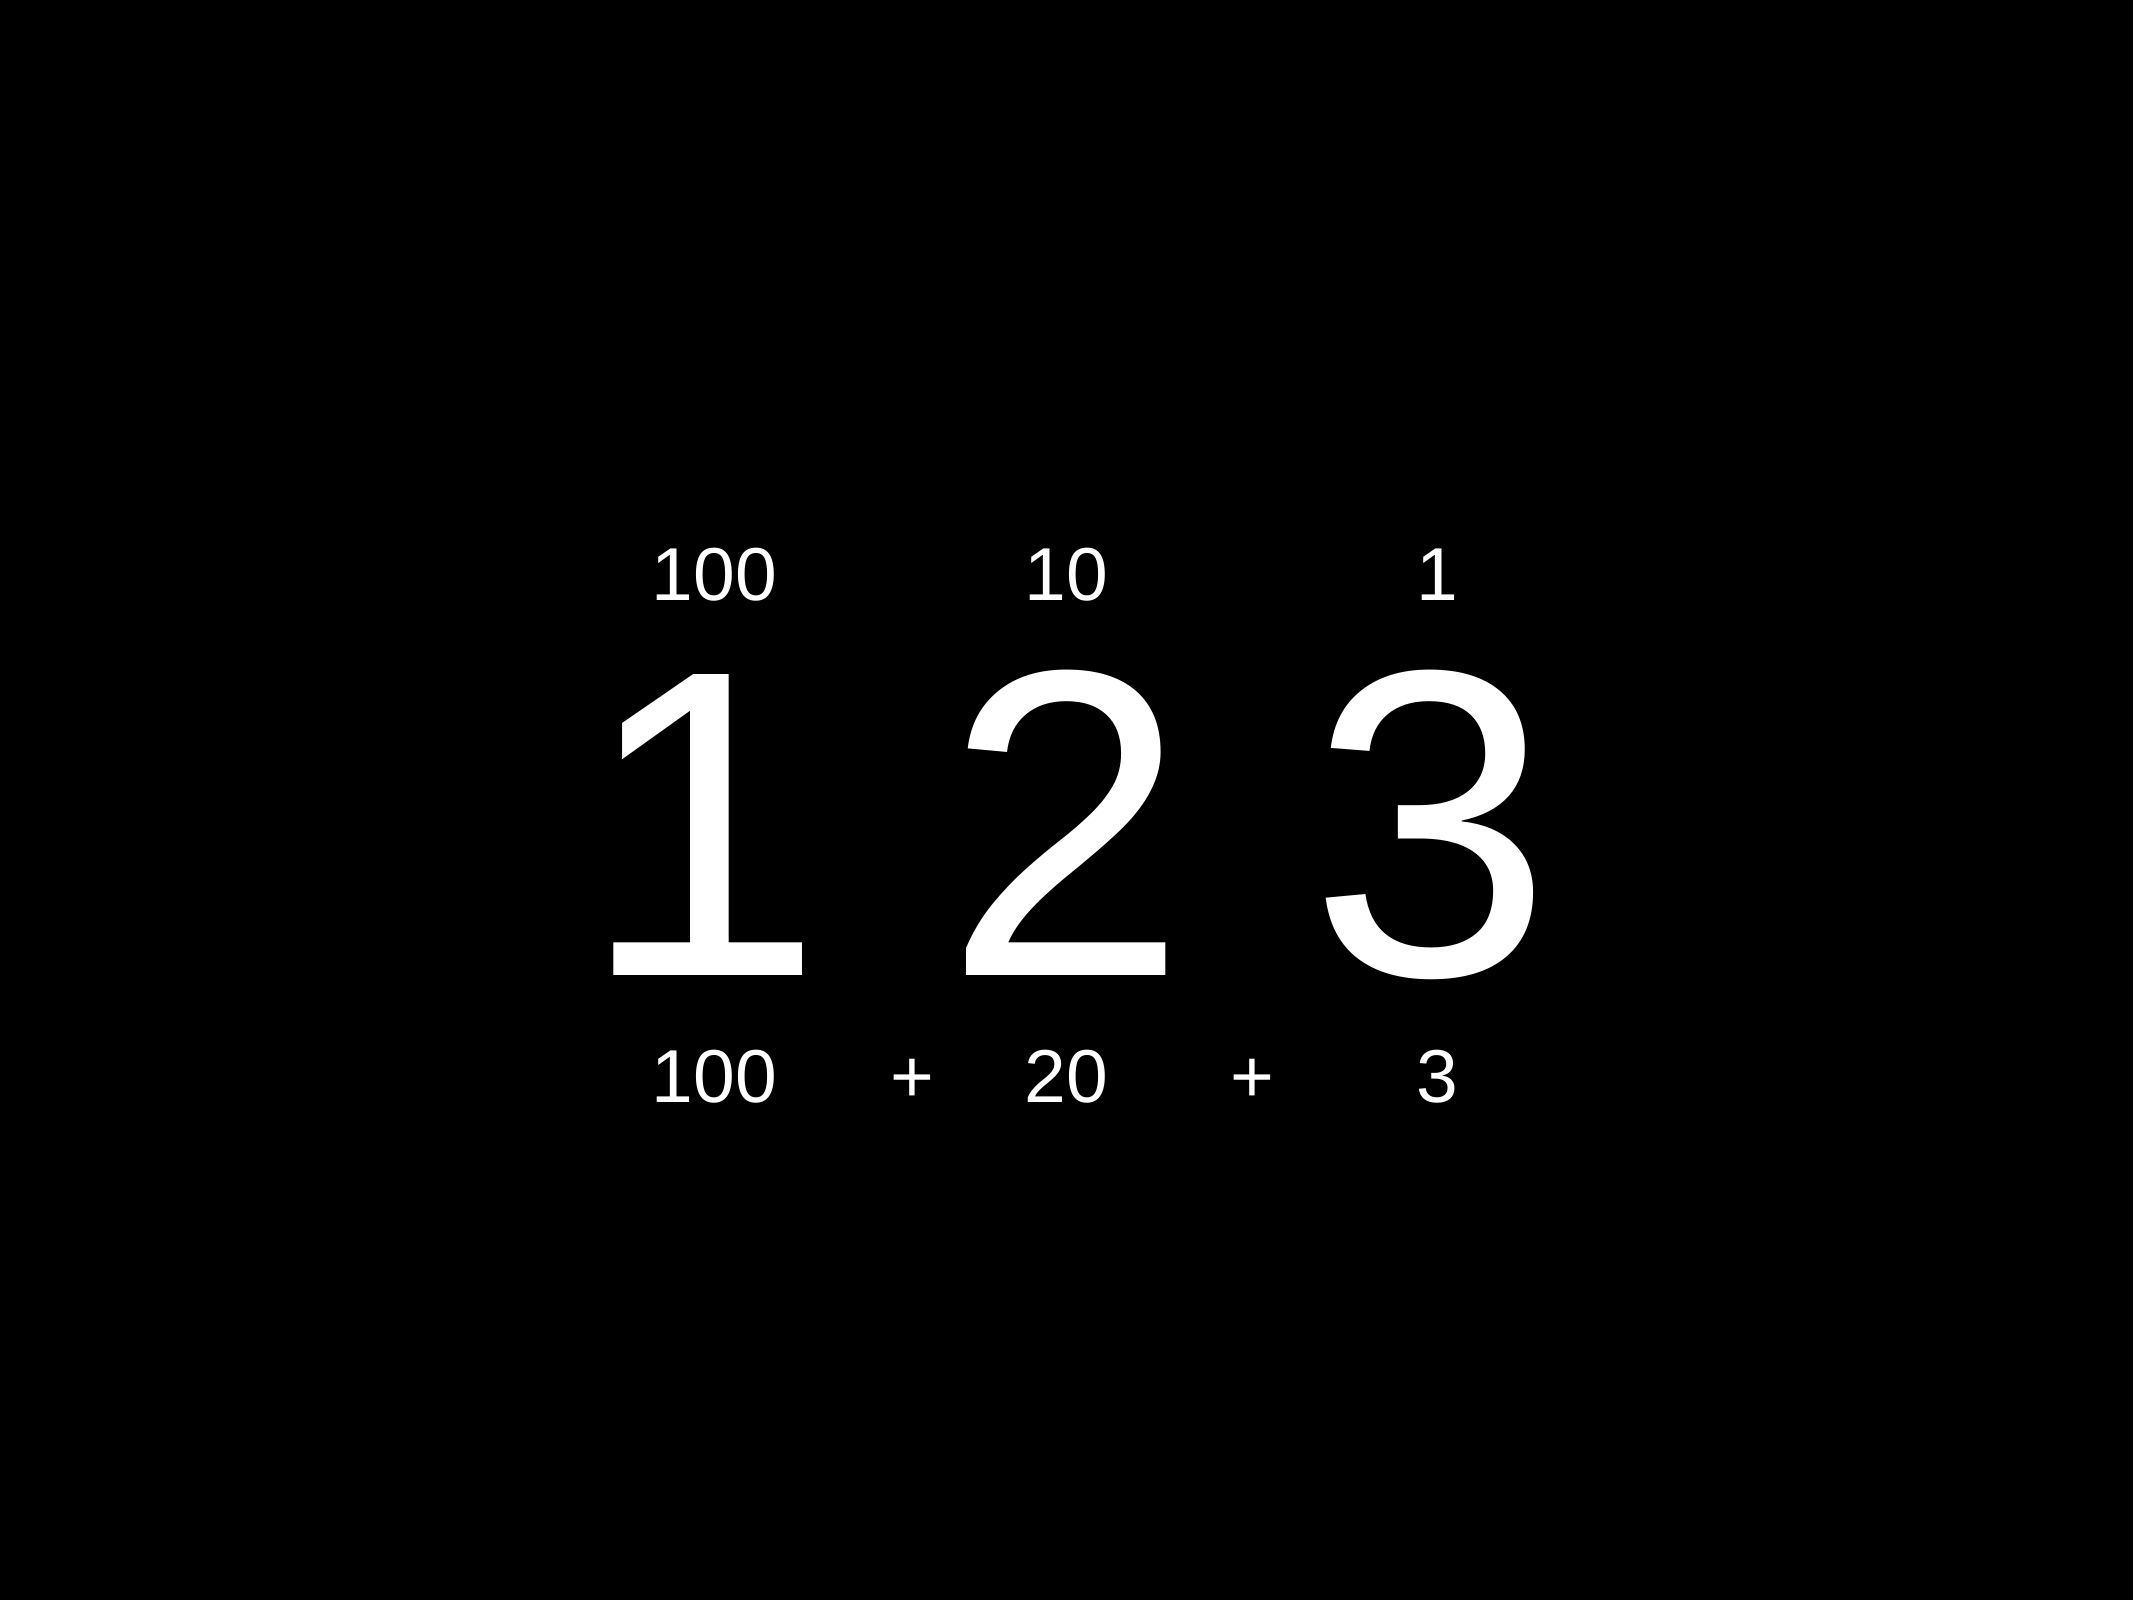

100
10
1
# 1 2 3
100
+
20
+
3